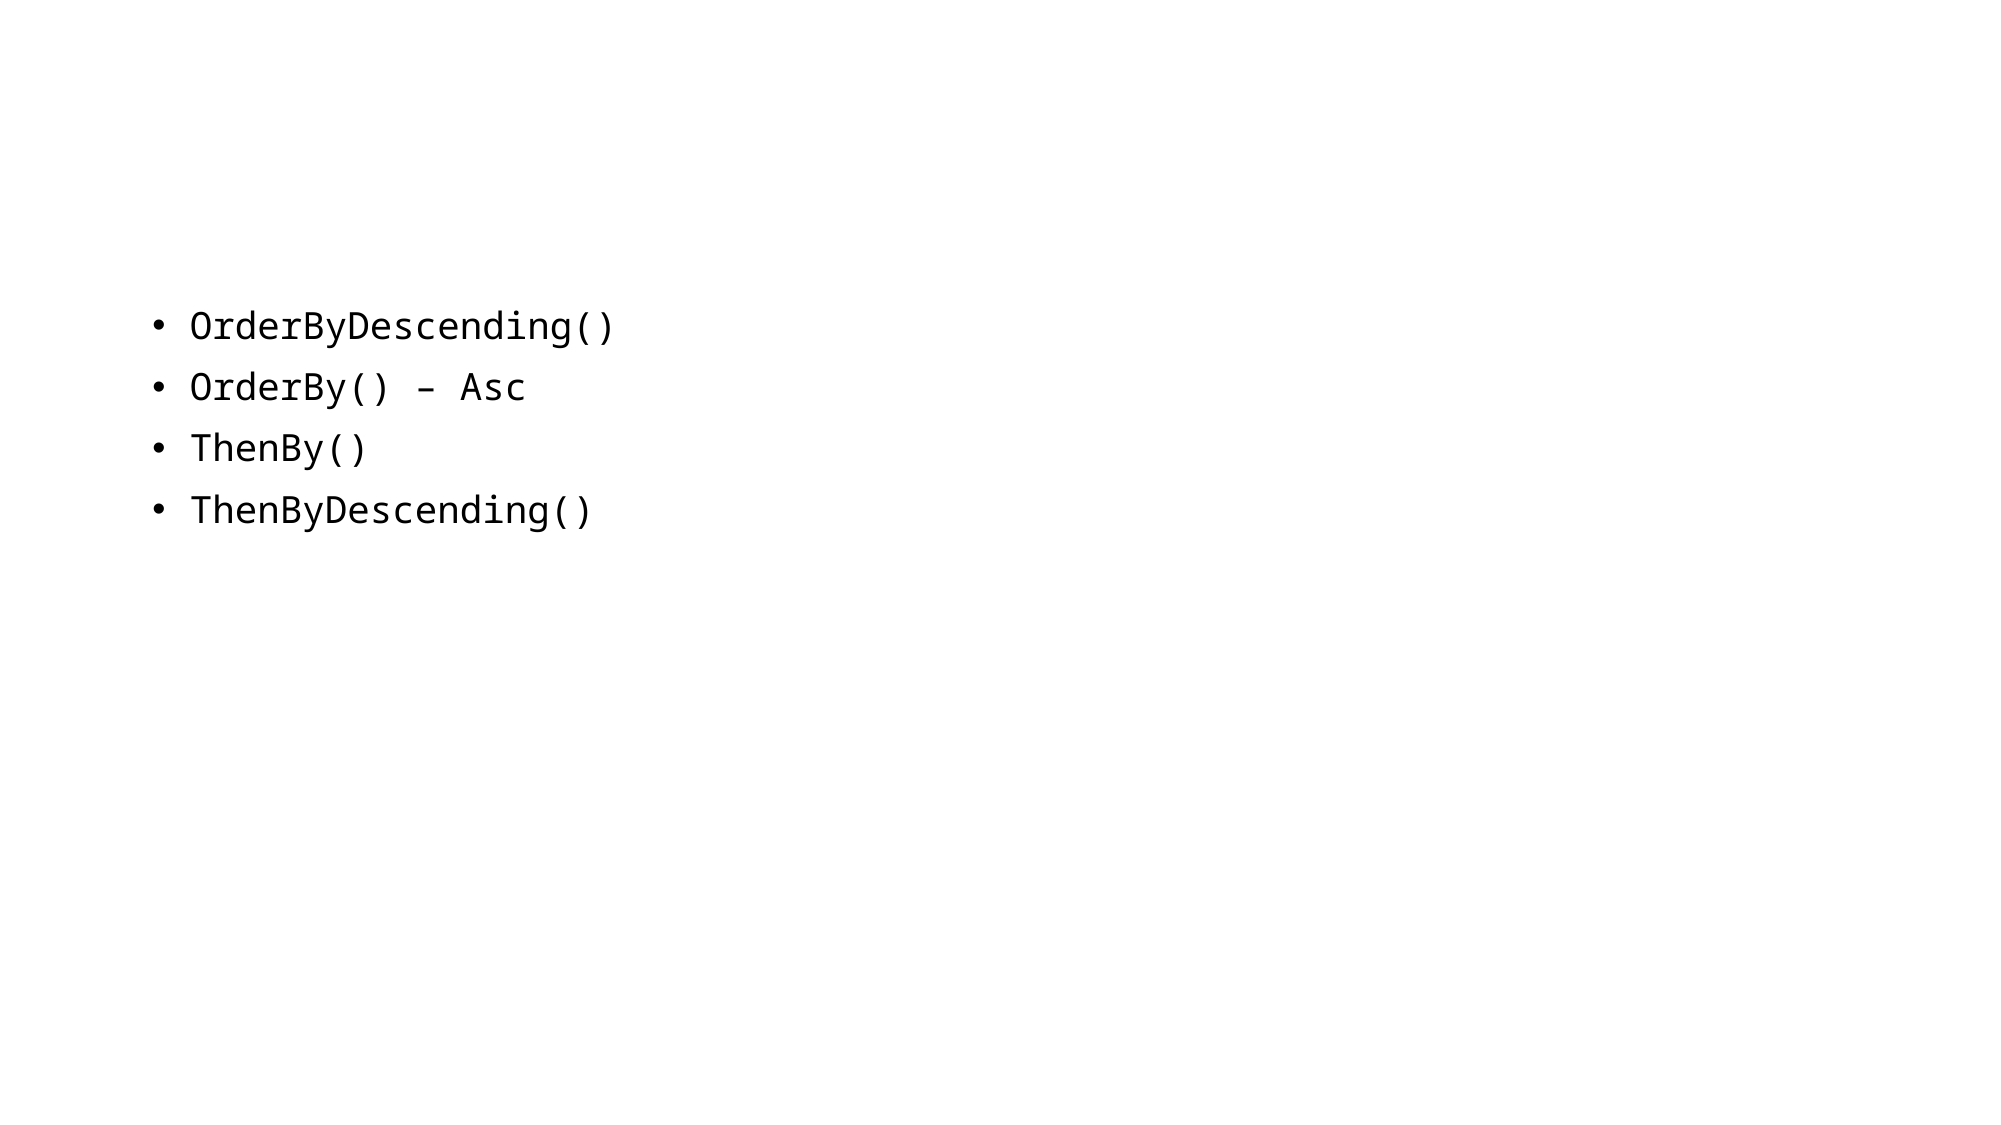

#
OrderByDescending()
OrderBy() – Asc
ThenBy()
ThenByDescending()